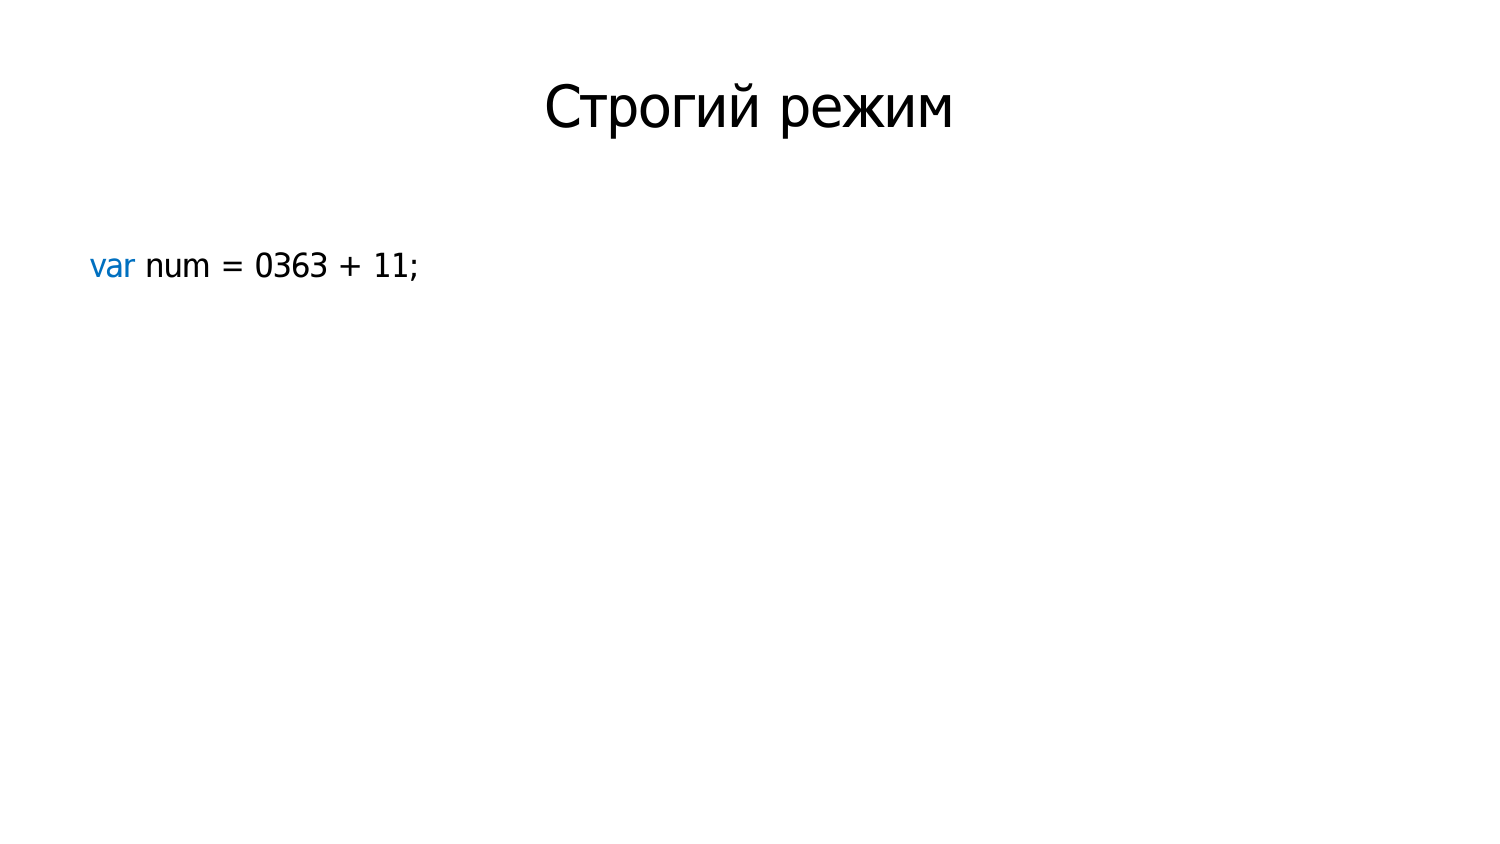

# Строгий режим

var num = 0363 + 11;